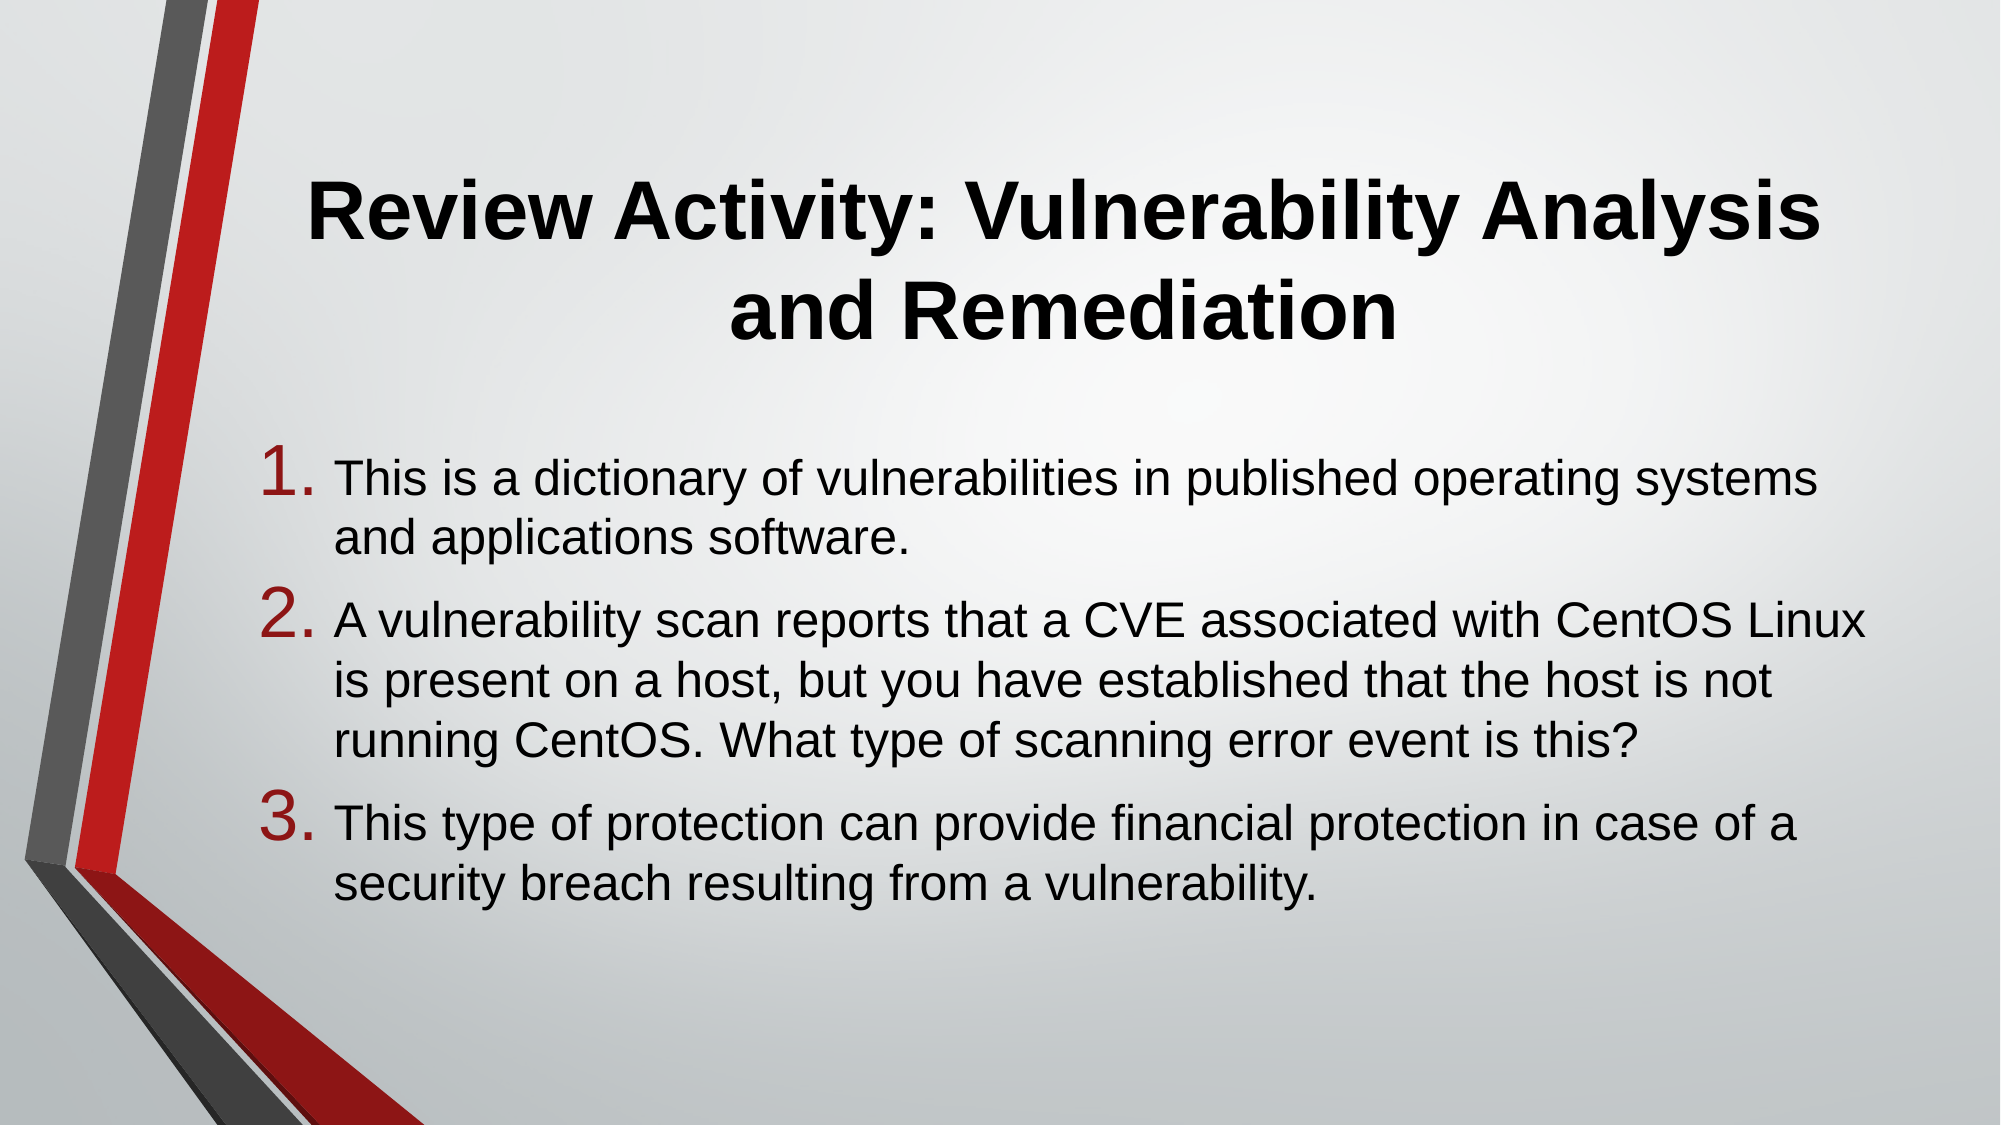

# Review Activity: Vulnerability Analysis and Remediation
This is a dictionary of vulnerabilities in published operating systems and applications software.
A vulnerability scan reports that a CVE associated with CentOS Linux is present on a host, but you have established that the host is not running CentOS. What type of scanning error event is this?
This type of protection can provide financial protection in case of a security breach resulting from a vulnerability.